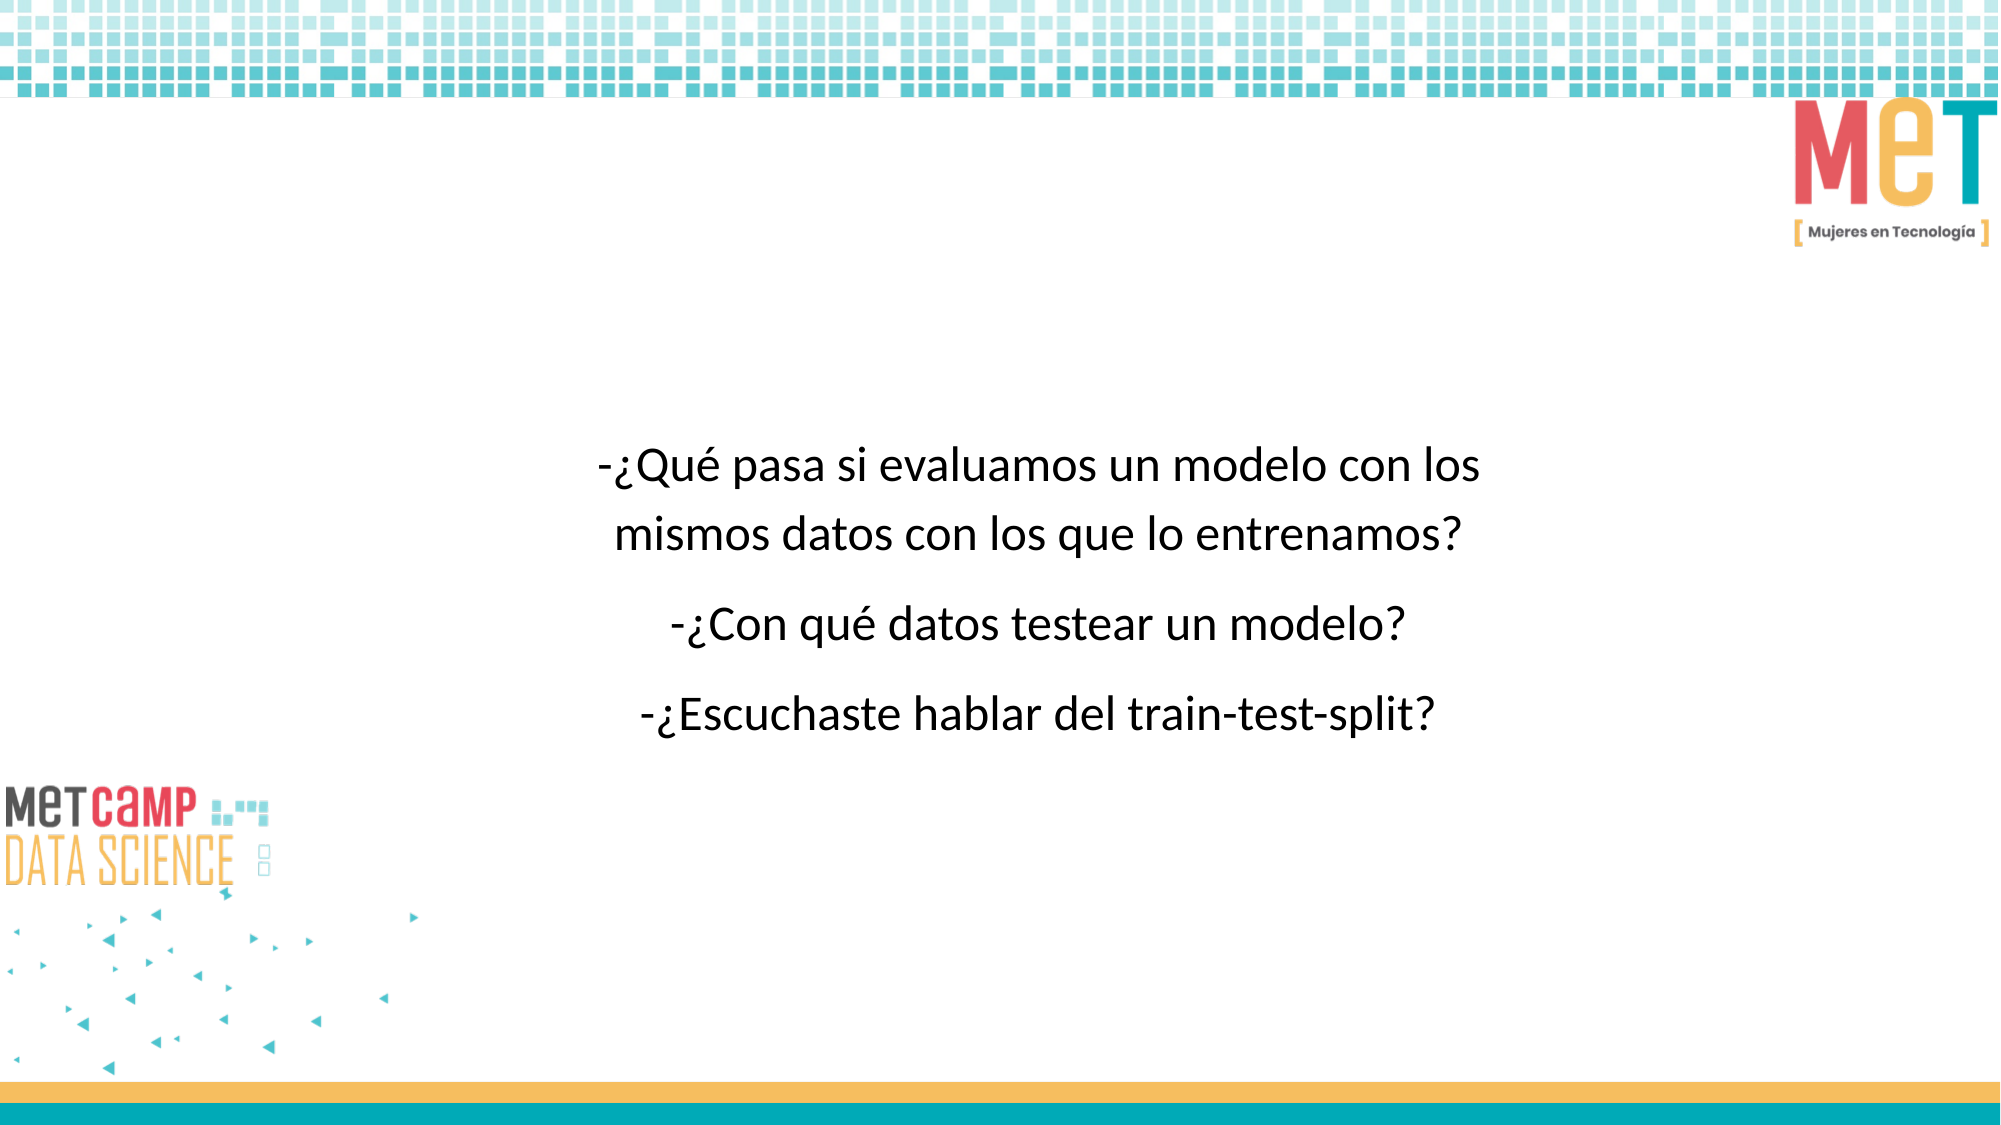

-¿Qué pasa si evaluamos un modelo con los mismos datos con los que lo entrenamos?
-¿Con qué datos testear un modelo?
-¿Escuchaste hablar del train-test-split?